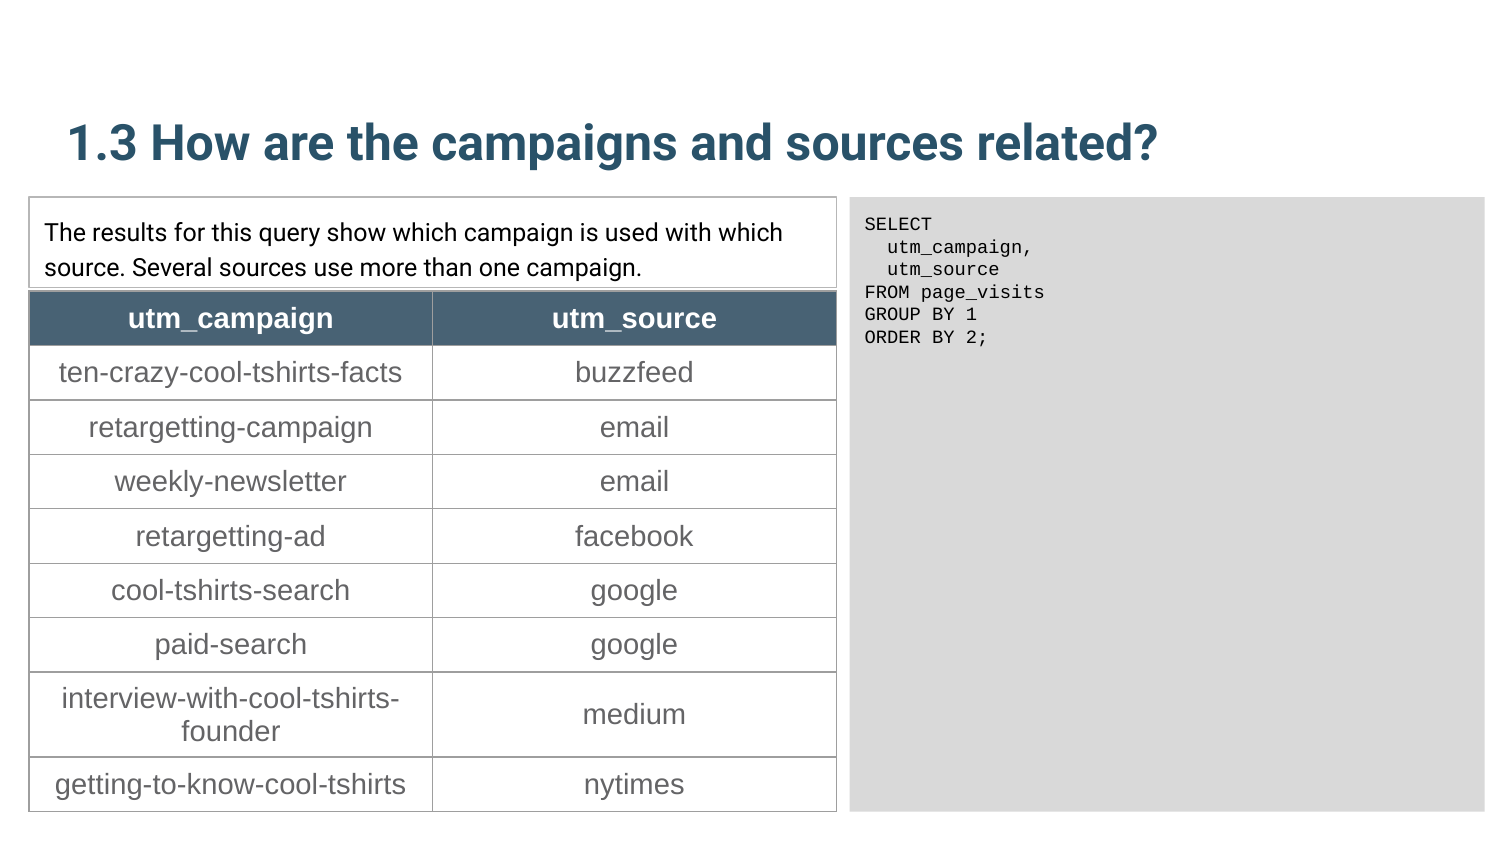

1.3 How are the campaigns and sources related?
The results for this query show which campaign is used with which source. Several sources use more than one campaign.
SELECT
  utm_campaign,
  utm_source
FROM page_visits
GROUP BY 1
ORDER BY 2;
| utm\_campaign | utm\_source |
| --- | --- |
| ten-crazy-cool-tshirts-facts | buzzfeed |
| retargetting-campaign | email |
| weekly-newsletter | email |
| retargetting-ad | facebook |
| cool-tshirts-search | google |
| paid-search | google |
| interview-with-cool-tshirts-founder | medium |
| getting-to-know-cool-tshirts | nytimes |